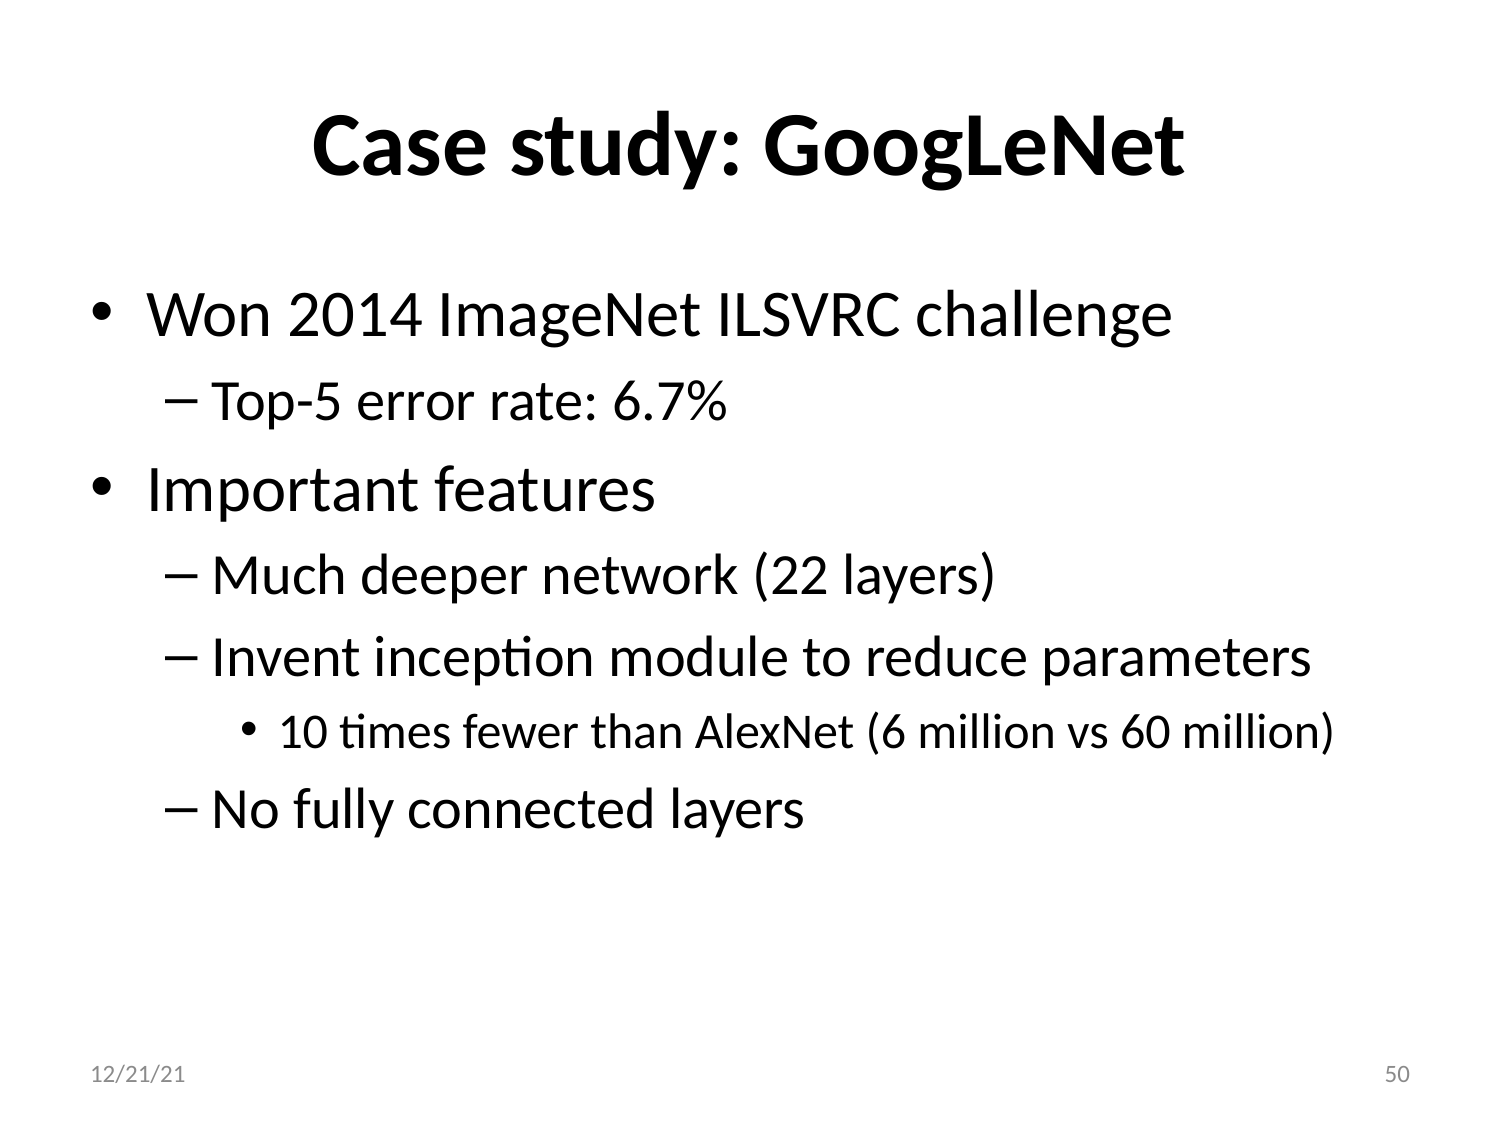

# Case study: GoogLeNet
Won 2014 ImageNet ILSVRC challenge
Top-5 error rate: 6.7%
Important features
Much deeper network (22 layers)
Invent inception module to reduce parameters
10 times fewer than AlexNet (6 million vs 60 million)
No fully connected layers
12/21/21
50